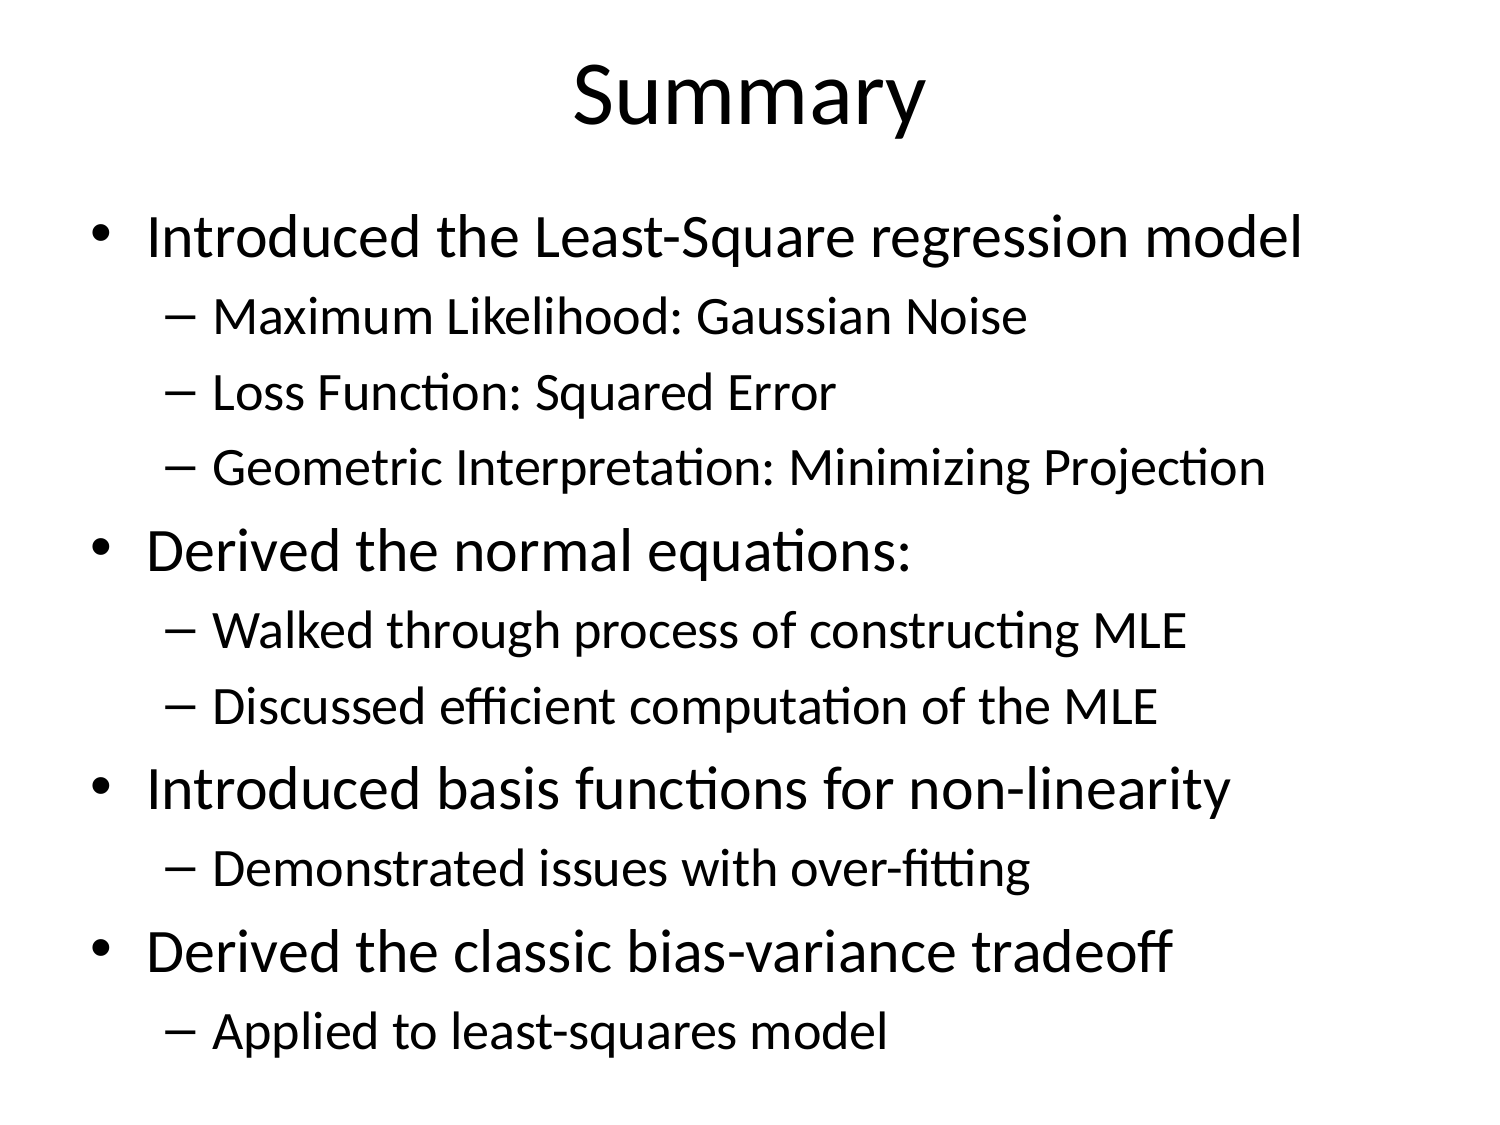

# Summary
Introduced the Least-Square regression model
Maximum Likelihood: Gaussian Noise
Loss Function: Squared Error
Geometric Interpretation: Minimizing Projection
Derived the normal equations:
Walked through process of constructing MLE
Discussed efficient computation of the MLE
Introduced basis functions for non-linearity
Demonstrated issues with over-fitting
Derived the classic bias-variance tradeoff
Applied to least-squares model